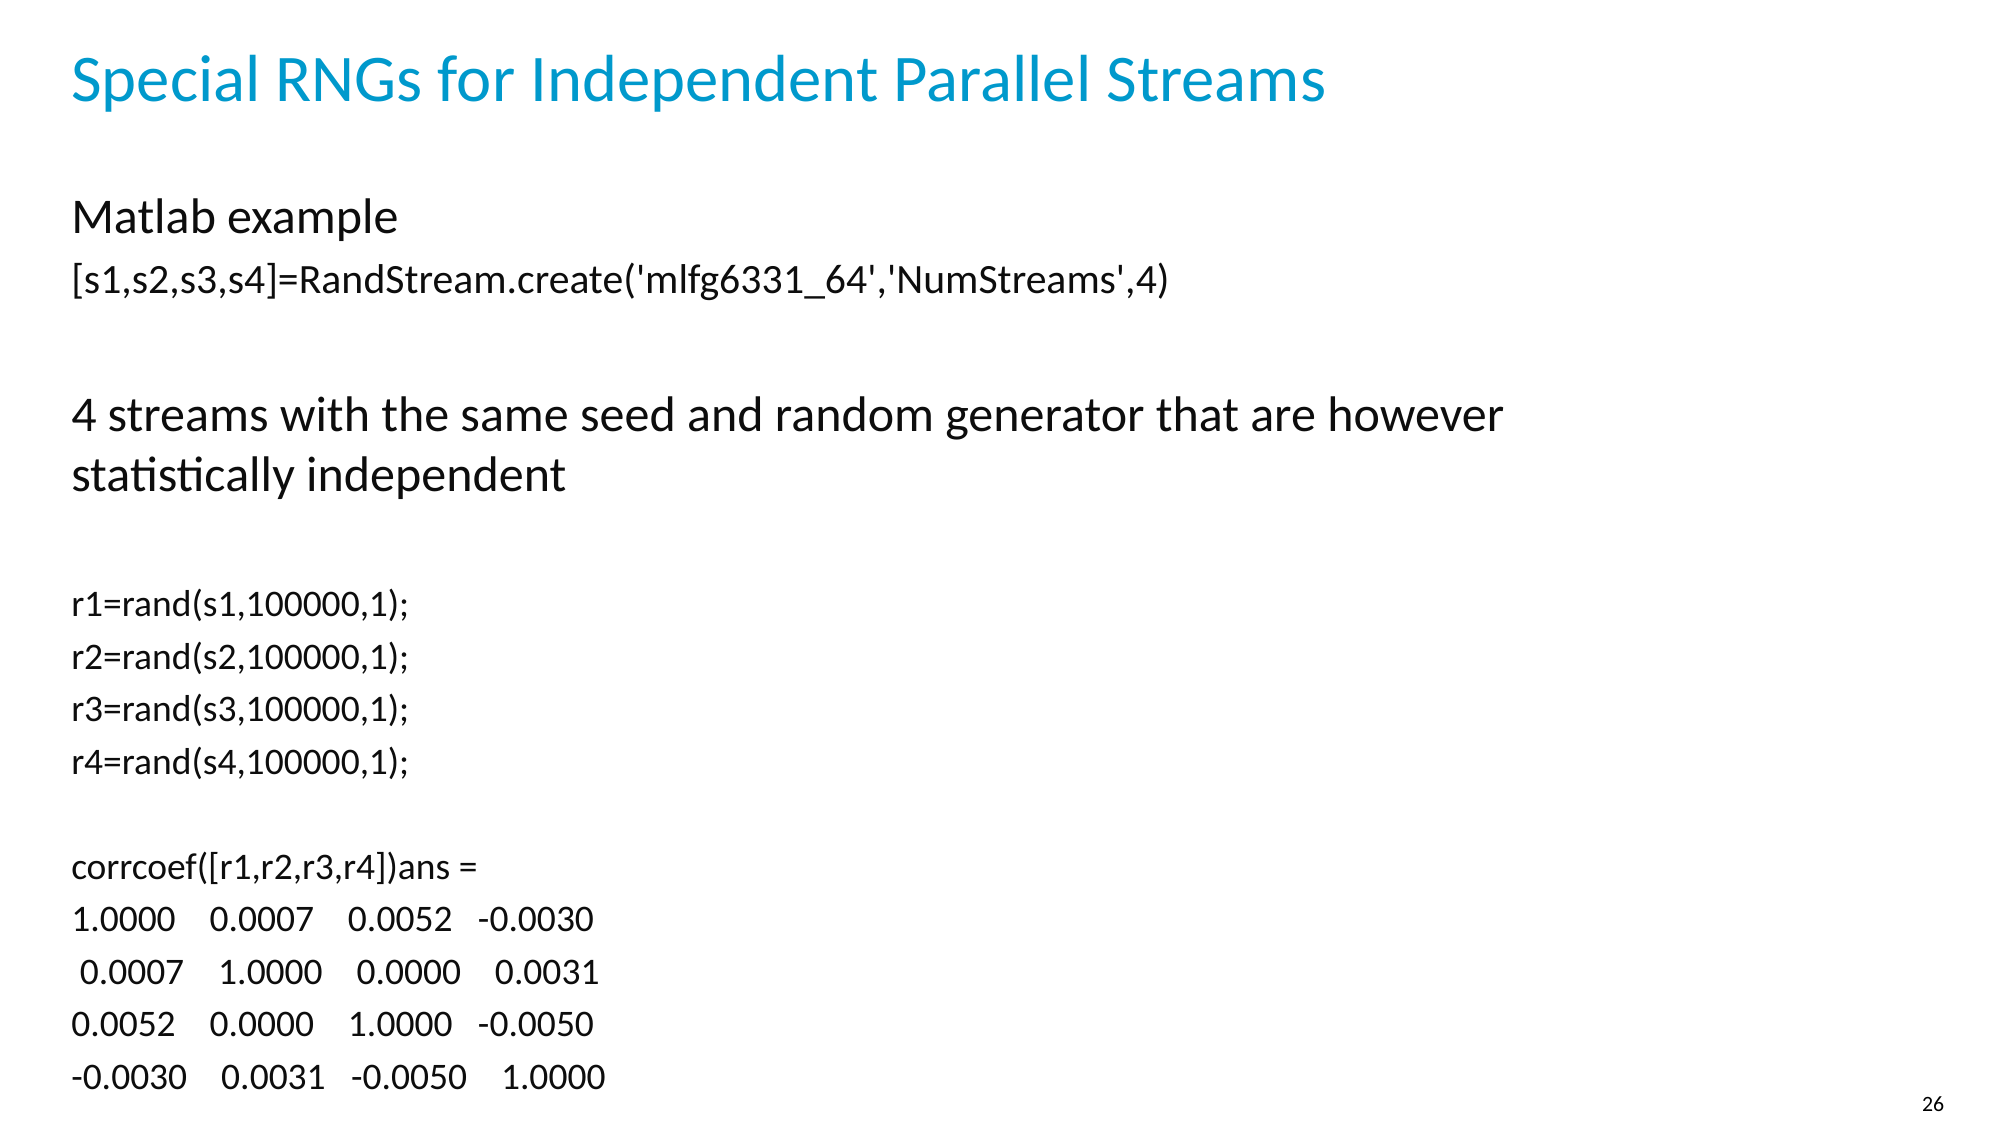

# Special RNGs for Independent Parallel Streams
Matlab example
[s1,s2,s3,s4]=RandStream.create('mlfg6331_64','NumStreams',4)

4 streams with the same seed and random generator that are however statistically independent

r1=rand(s1,100000,1);
r2=rand(s2,100000,1);
r3=rand(s3,100000,1);
r4=rand(s4,100000,1);

corrcoef([r1,r2,r3,r4])ans =
1.0000    0.0007    0.0052   -0.0030
 0.0007    1.0000    0.0000    0.0031
0.0052    0.0000    1.0000   -0.0050
-0.0030    0.0031   -0.0050    1.0000

26